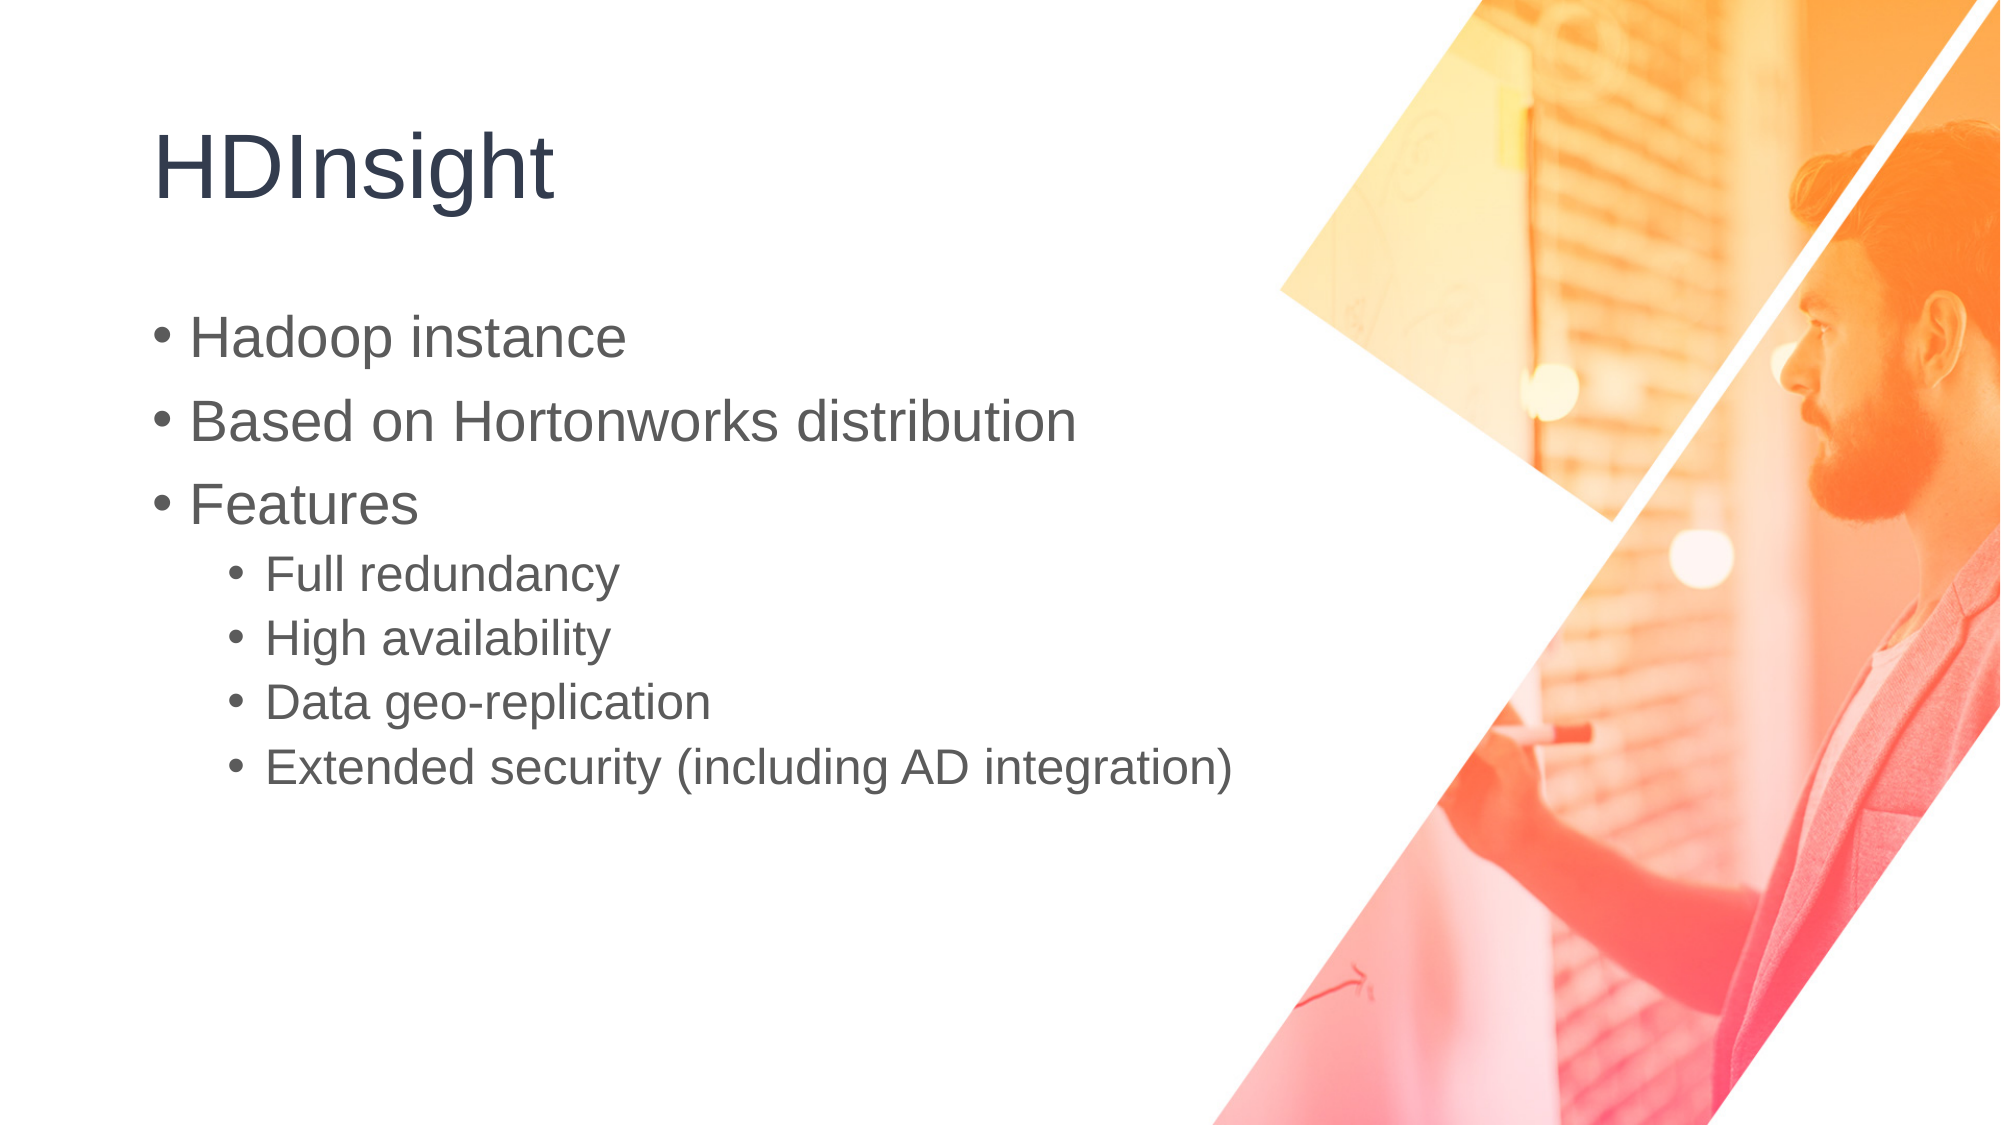

# HDInsight
Hadoop instance
Based on Hortonworks distribution
Features
Full redundancy
High availability
Data geo-replication
Extended security (including AD integration)